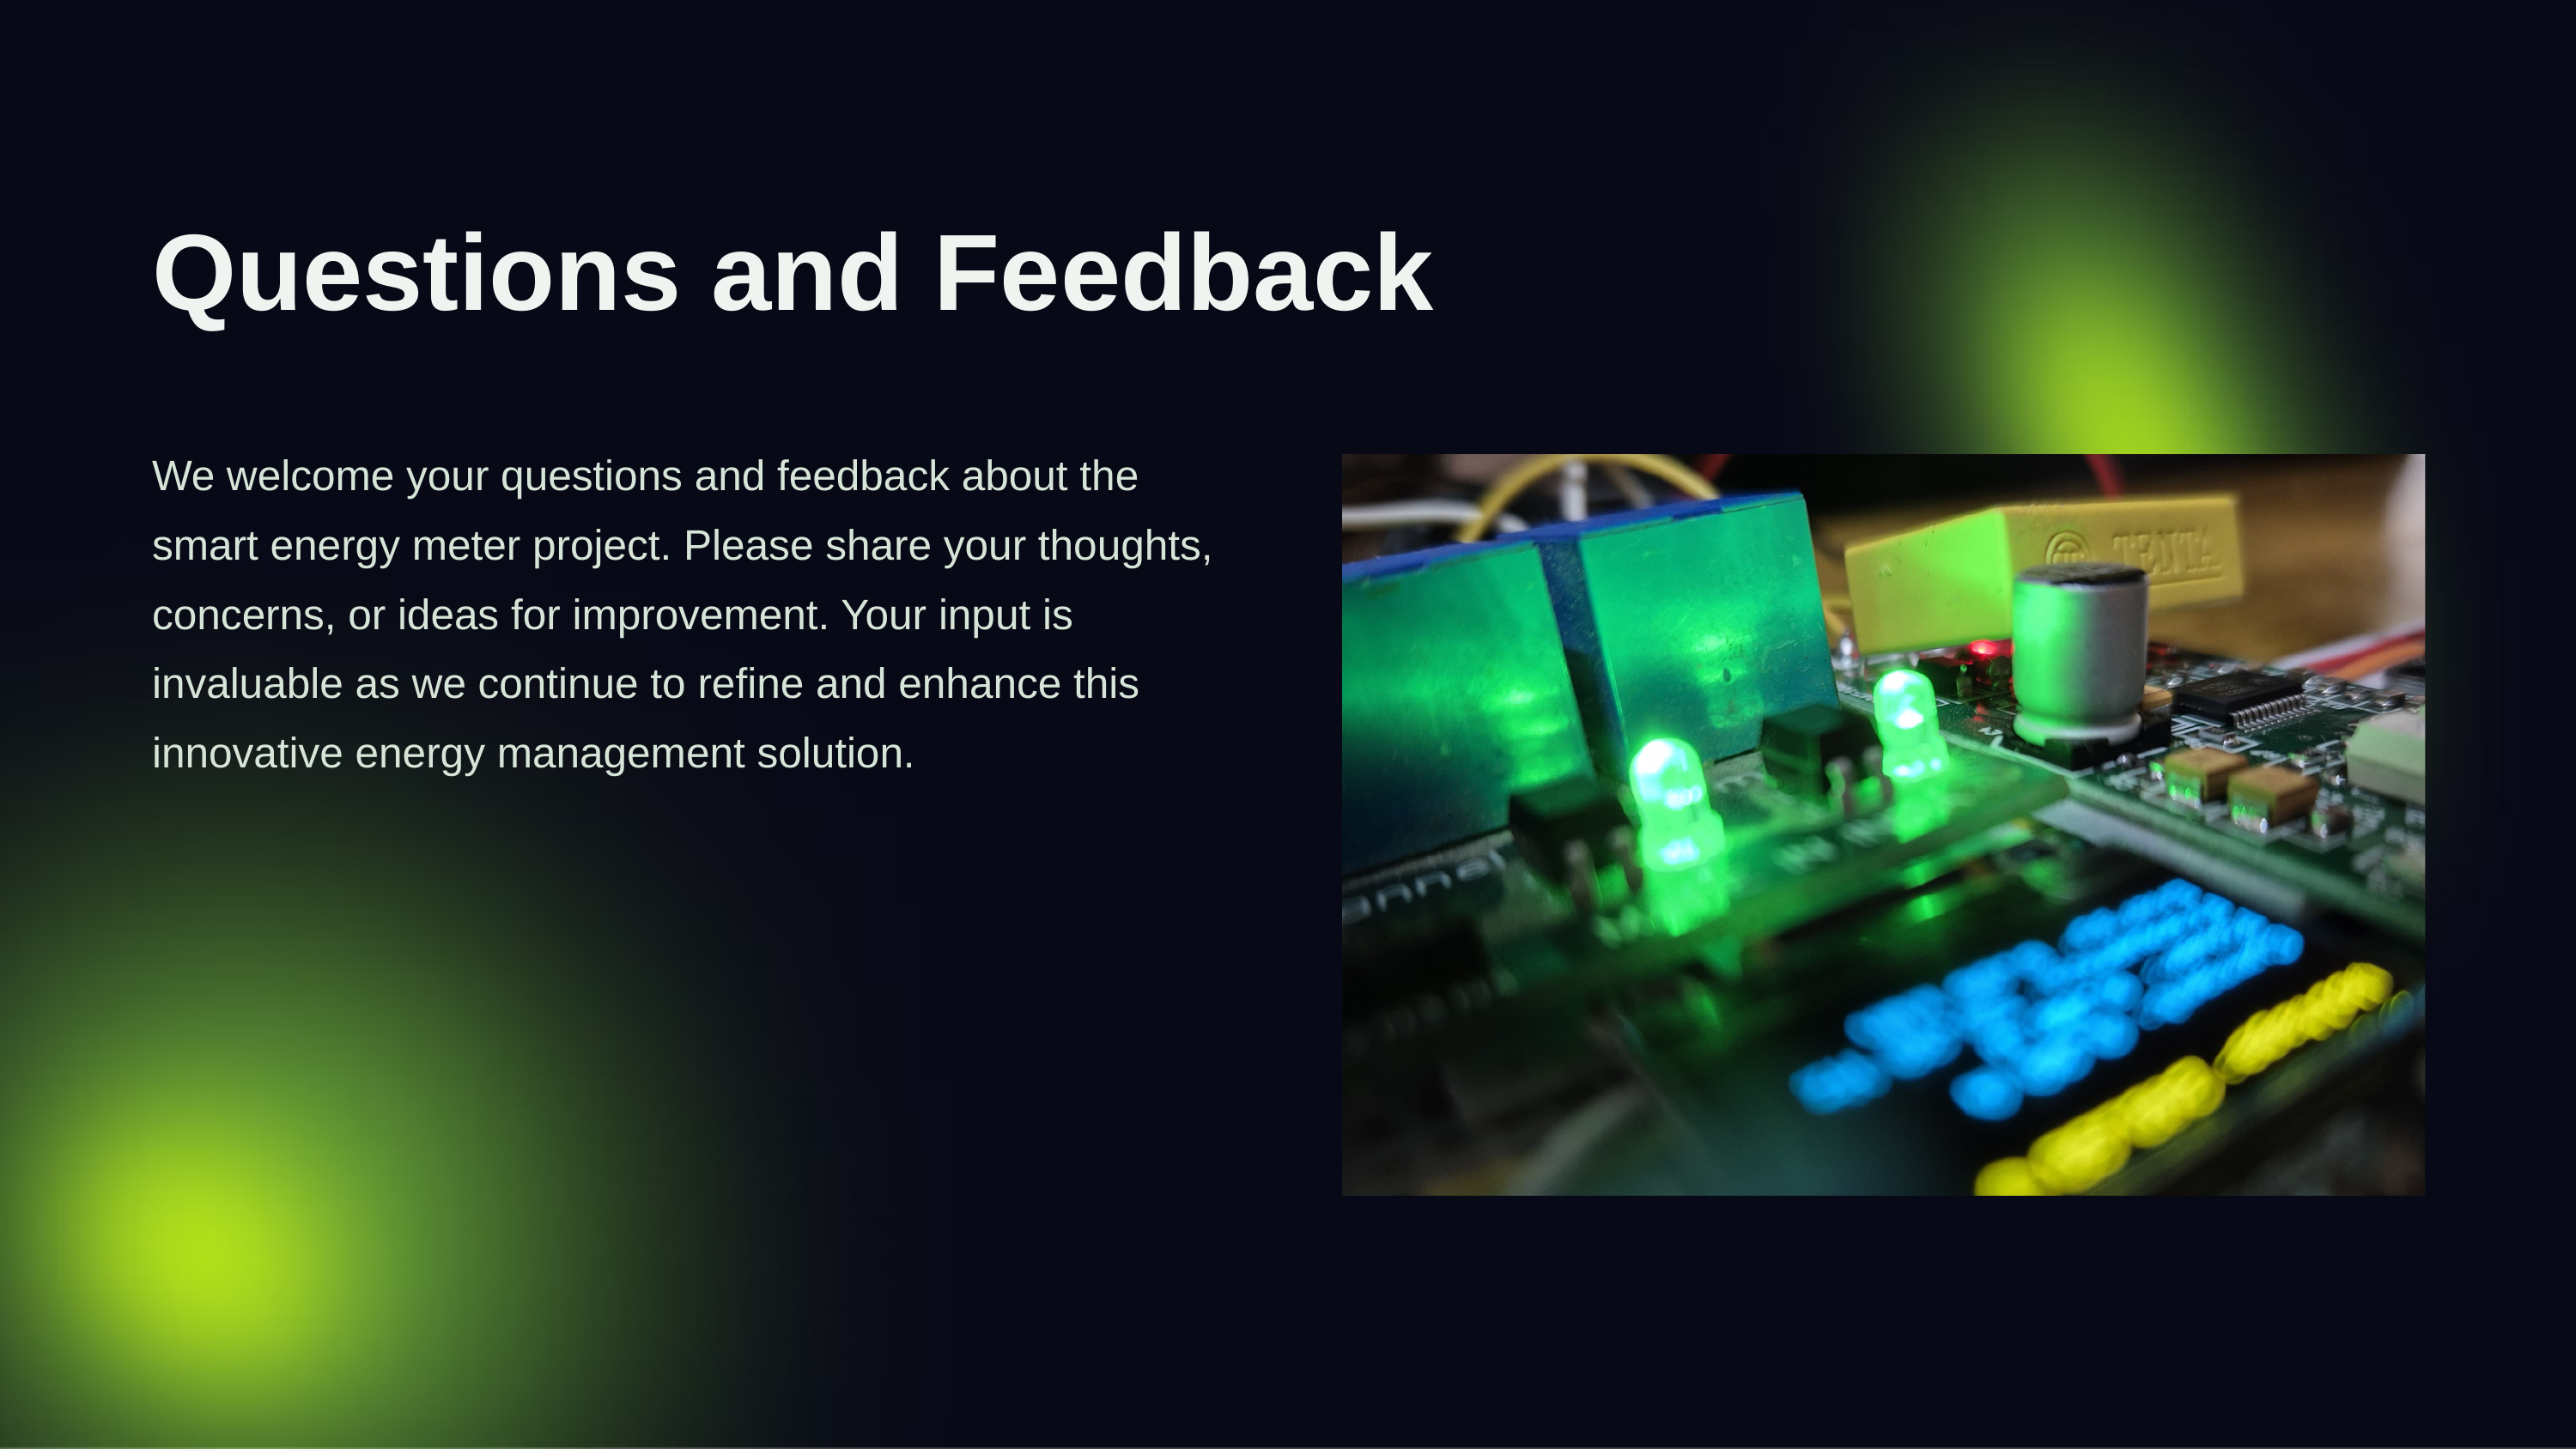

Questions and Feedback
We welcome your questions and feedback about the smart energy meter project. Please share your thoughts, concerns, or ideas for improvement. Your input is invaluable as we continue to refine and enhance this innovative energy management solution.